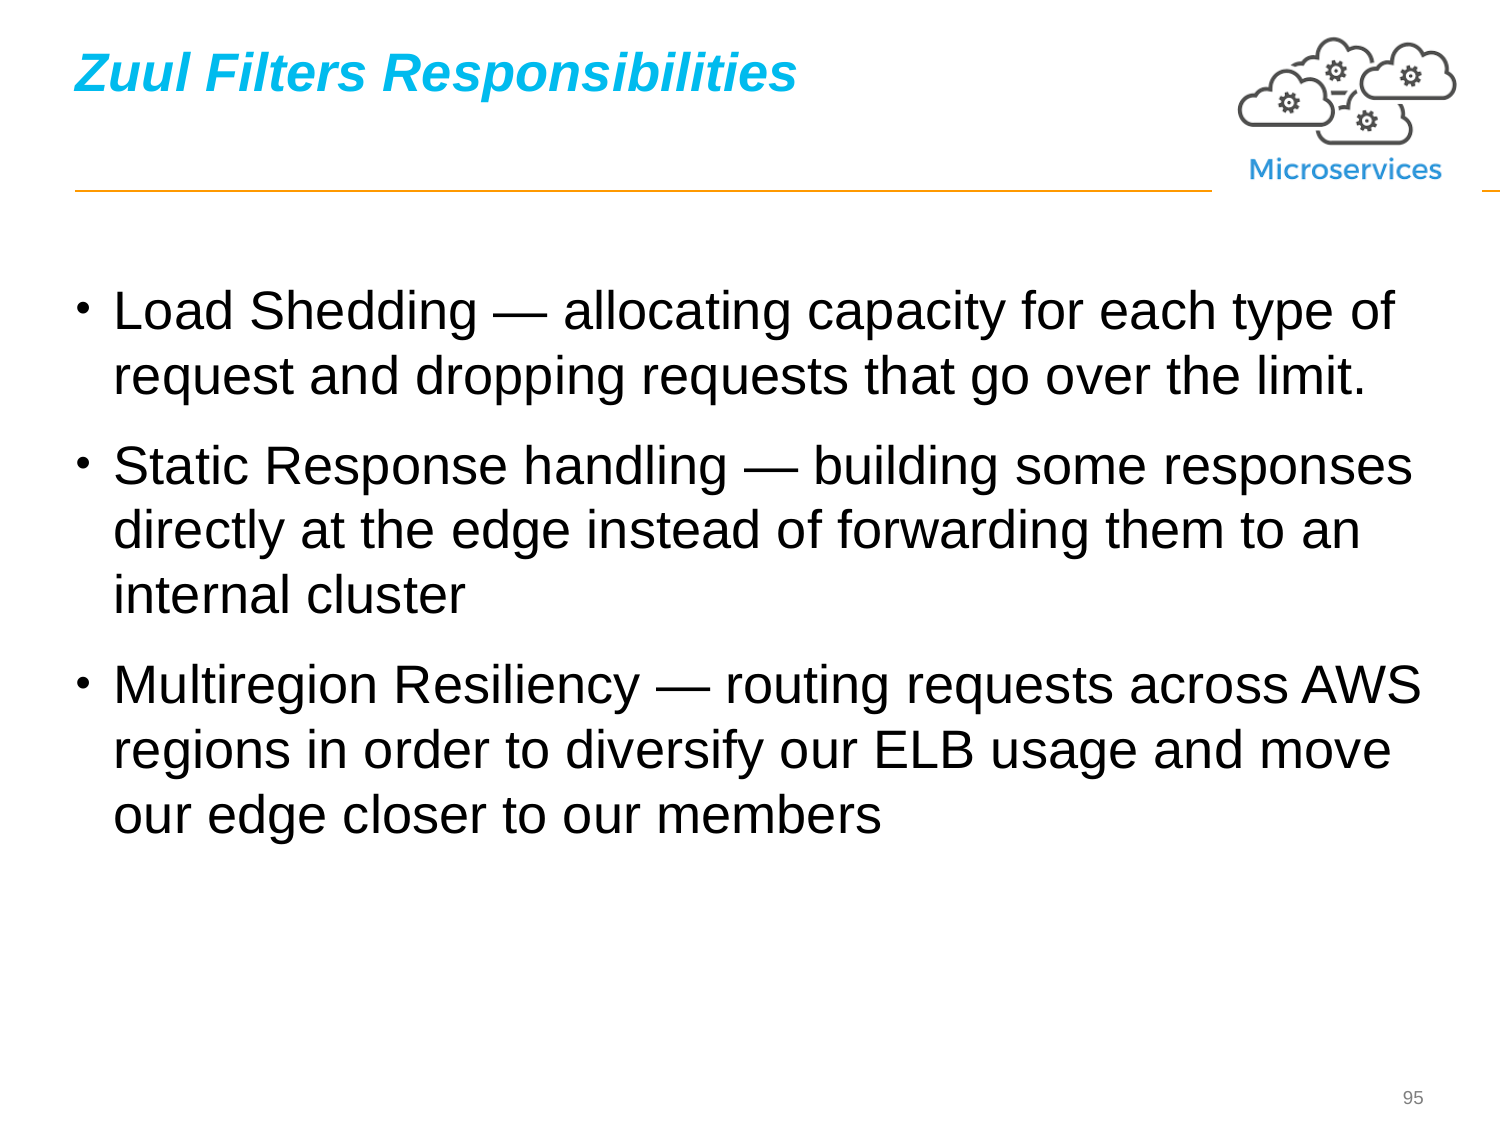

# Zuul Filters Responsibilities
Load Shedding — allocating capacity for each type of request and dropping requests that go over the limit.
Static Response handling — building some responses directly at the edge instead of forwarding them to an internal cluster
Multiregion Resiliency — routing requests across AWS regions in order to diversify our ELB usage and move our edge closer to our members